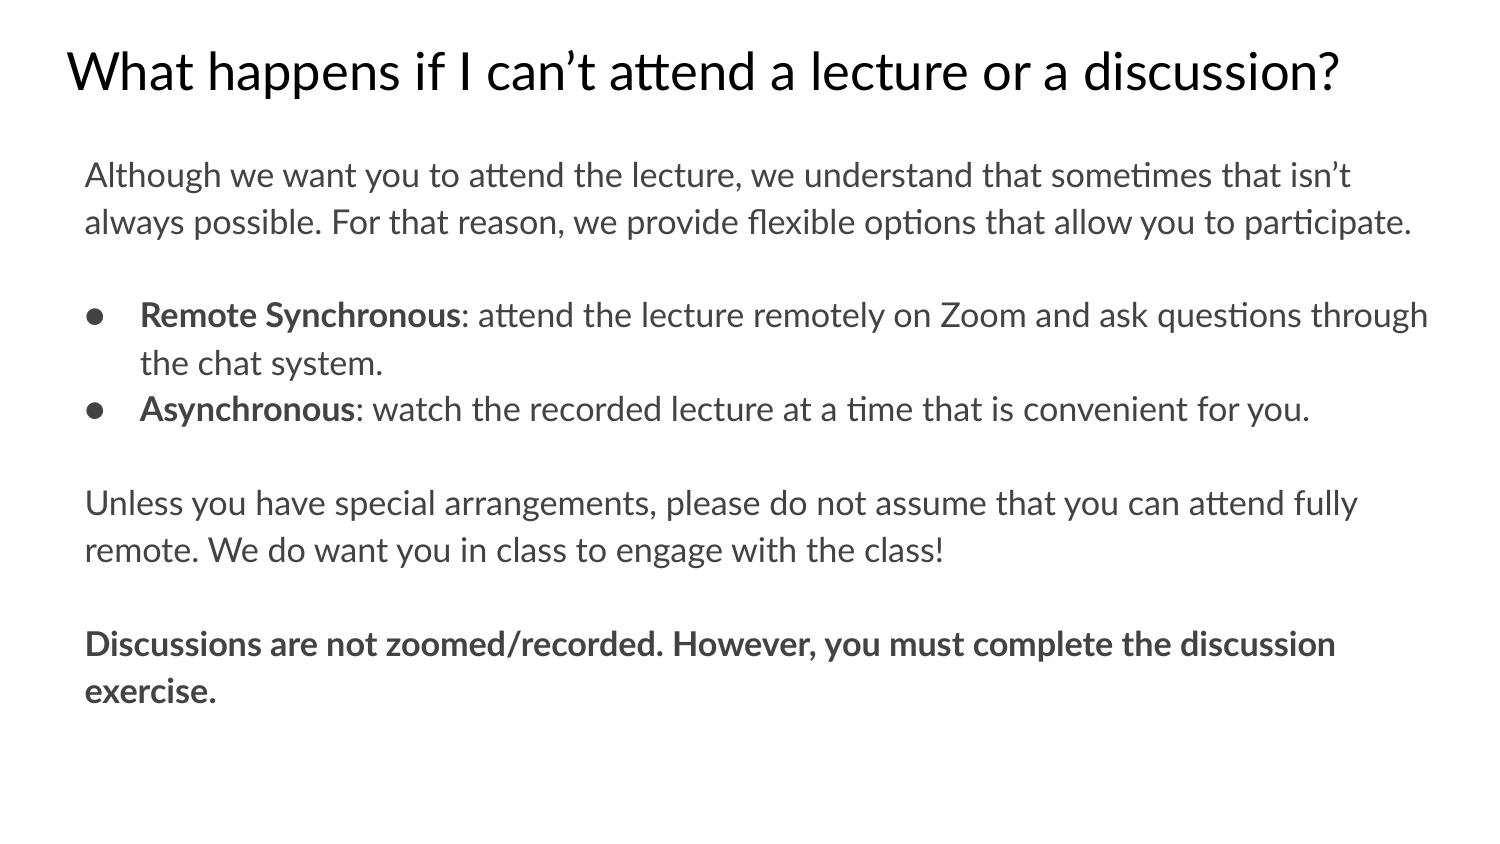

# What happens if I can’t attend a lecture or a discussion?
Although we want you to attend the lecture, we understand that sometimes that isn’t always possible. For that reason, we provide flexible options that allow you to participate.

Remote Synchronous: attend the lecture remotely on Zoom and ask questions through the chat system.
Asynchronous: watch the recorded lecture at a time that is convenient for you.

Unless you have special arrangements, please do not assume that you can attend fully remote. We do want you in class to engage with the class!

Discussions are not zoomed/recorded. However, you must complete the discussion exercise.